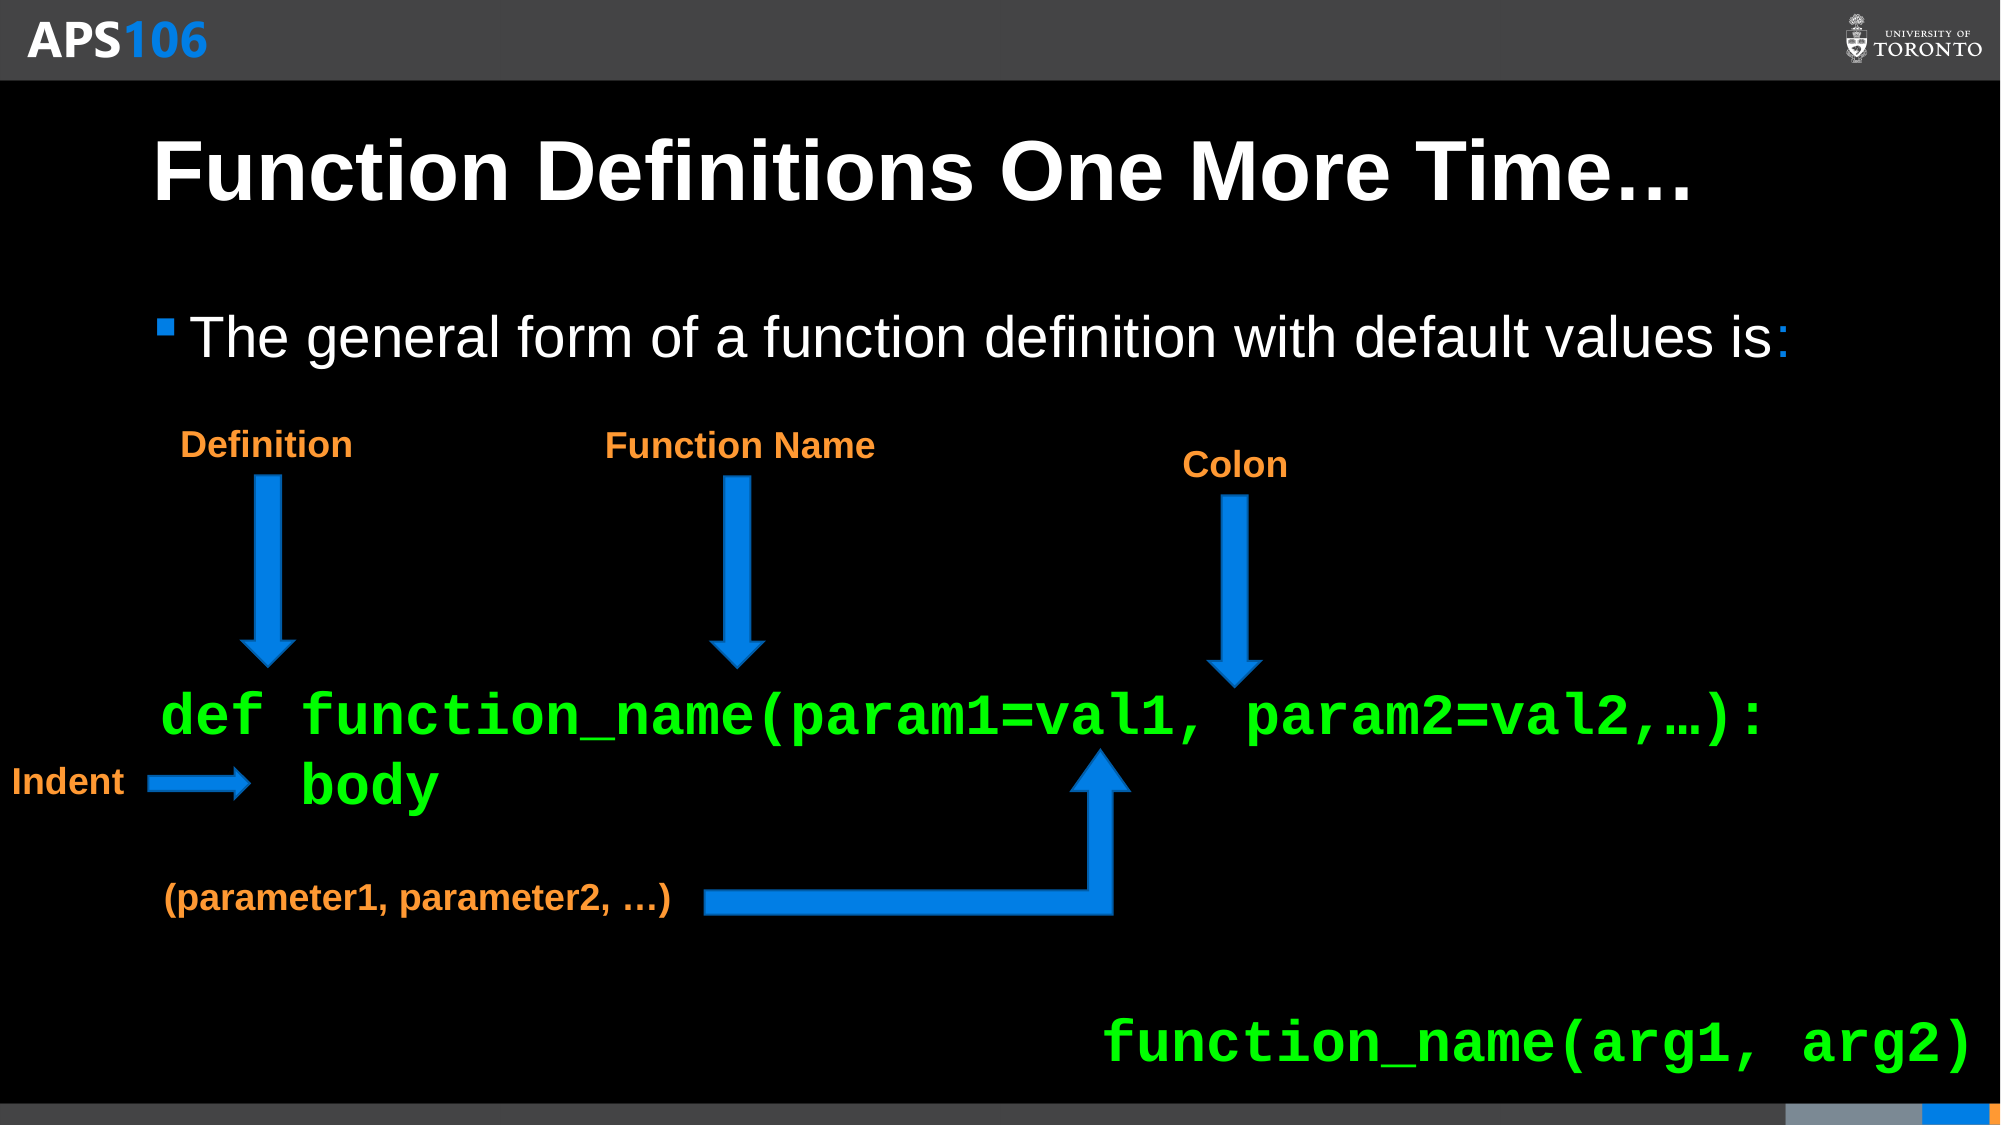

# Function Definitions One More Time…
The general form of a function definition with default values is:

Definition
Function Name
Colon

def function_name(param1=val1, param2=val2,…):
    body
Indent

(parameter1, parameter2, …)
function_name(arg1, arg2)